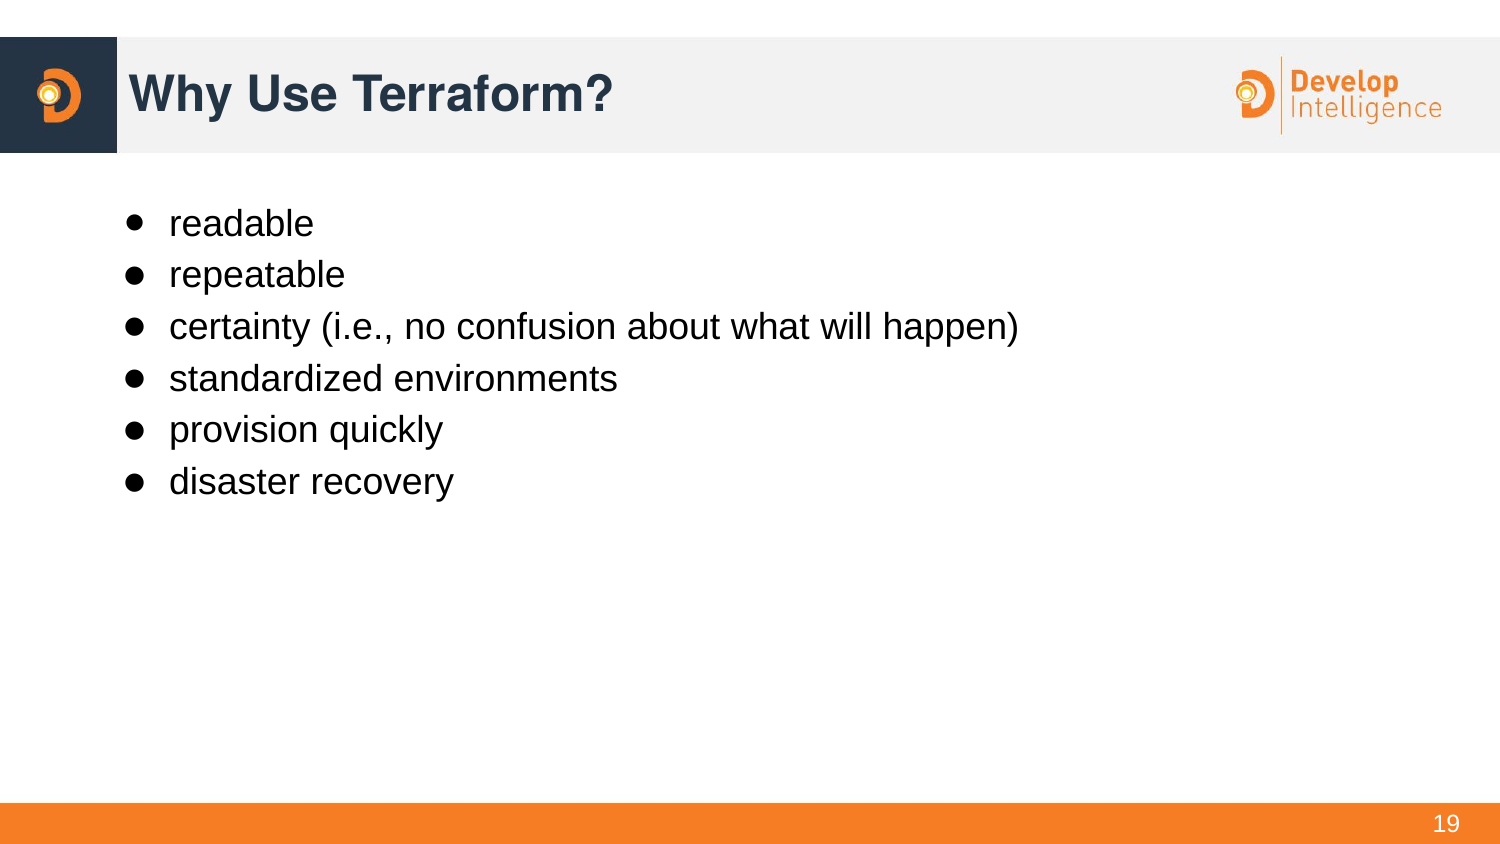

# Why Use Terraform?
readable
repeatable
certainty (i.e., no confusion about what will happen)
standardized environments
provision quickly
disaster recovery
19